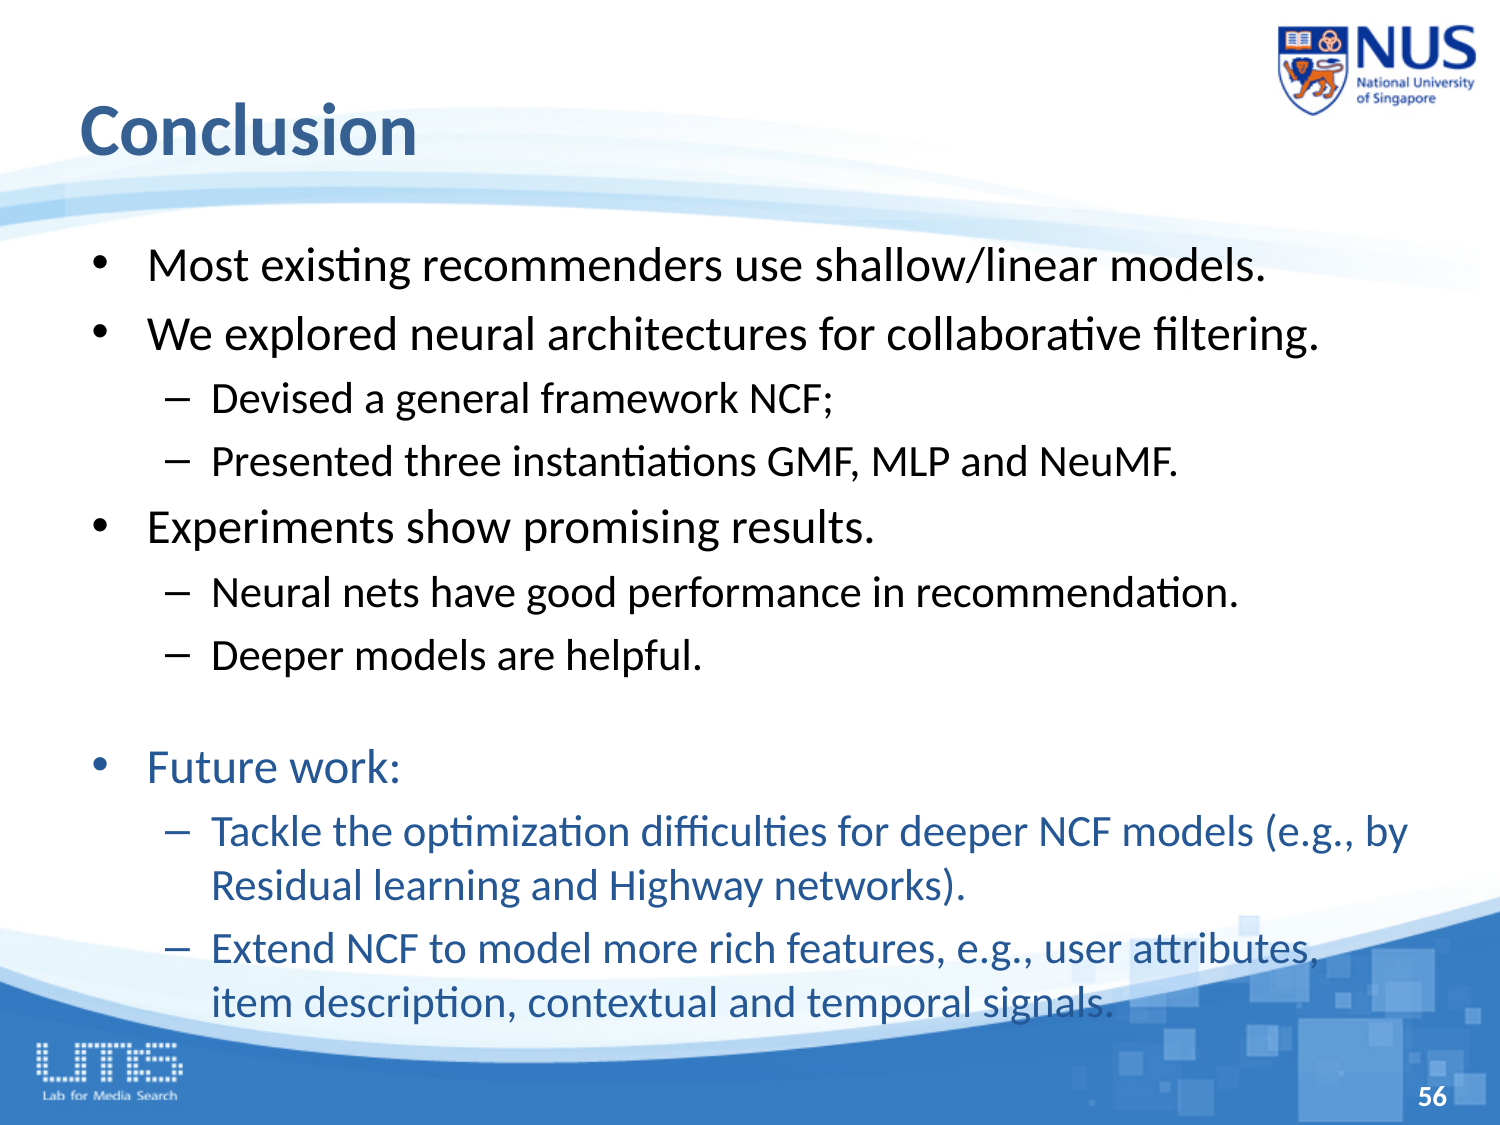

# Conclusion
Most existing recommenders use shallow/linear models.
We explored neural architectures for collaborative filtering.
Devised a general framework NCF;
Presented three instantiations GMF, MLP and NeuMF.
Experiments show promising results.
Neural nets have good performance in recommendation.
Deeper models are helpful.

Future work:
Tackle the optimization difficulties for deeper NCF models (e.g., by Residual learning and Highway networks).
Extend NCF to model more rich features, e.g., user attributes, item description, contextual and temporal signals.
56